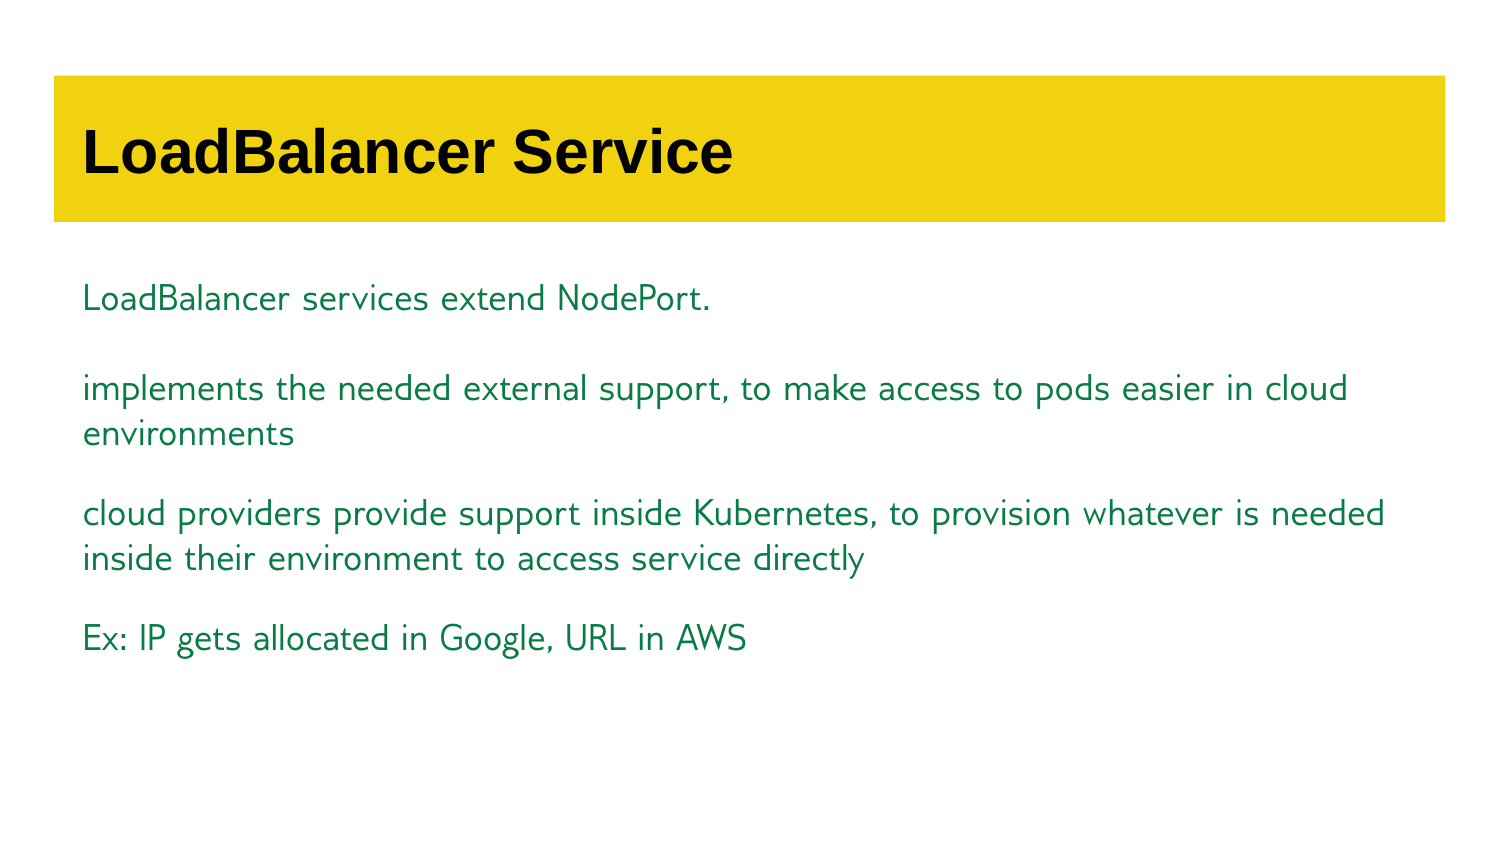

# LoadBalancer Service
LoadBalancer services extend NodePort.

implements the needed external support, to make access to pods easier in cloud environments

cloud providers provide support inside Kubernetes, to provision whatever is needed inside their environment to access service directly

Ex: IP gets allocated in Google, URL in AWS